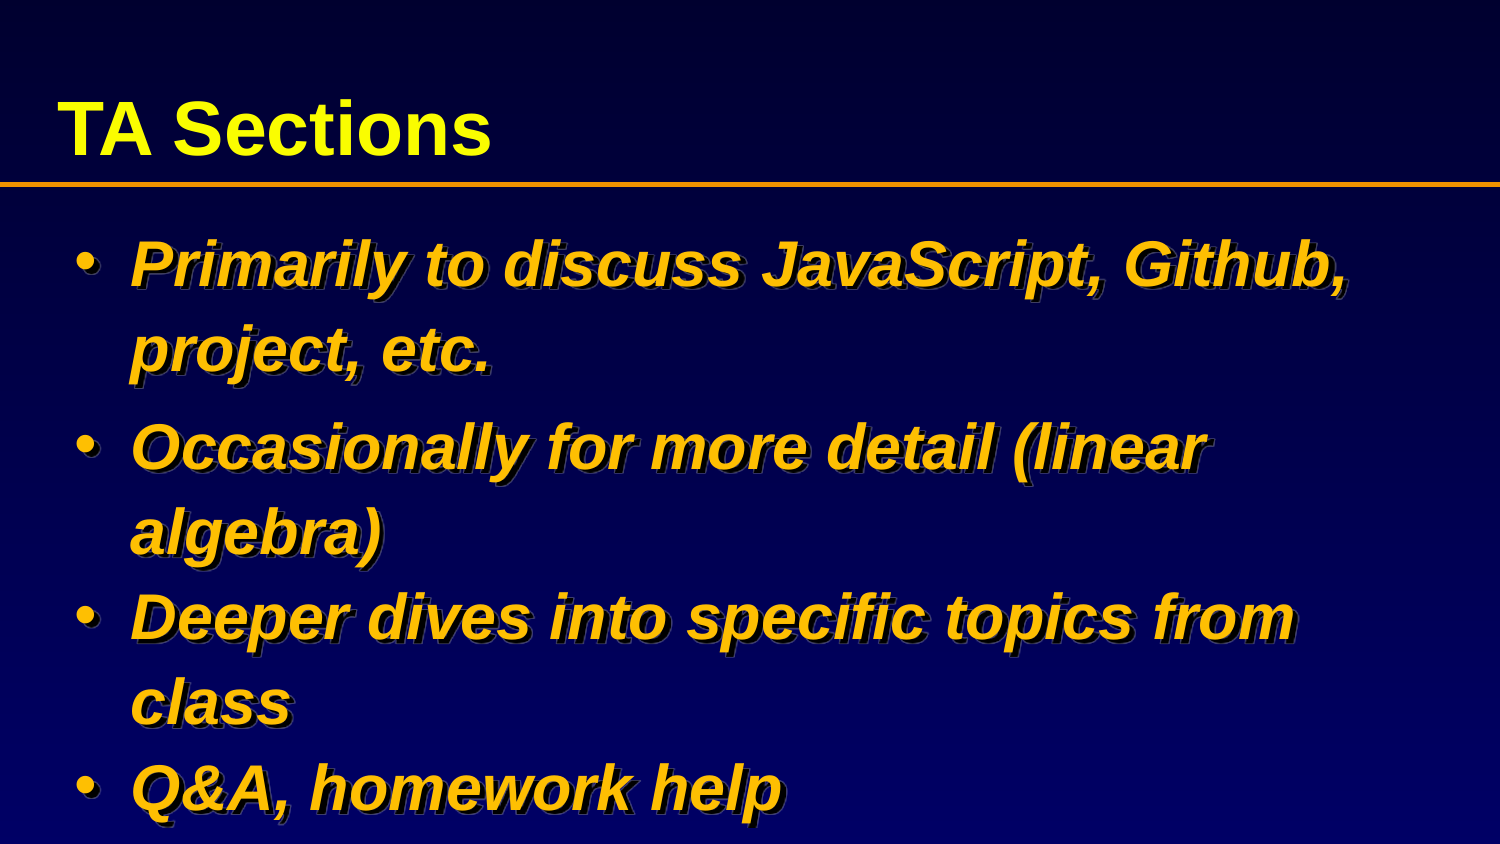

# TA Sections
Primarily to discuss JavaScript, Github, project, etc.
Occasionally for more detail (linear algebra)
Deeper dives into specific topics from class
Q&A, homework help